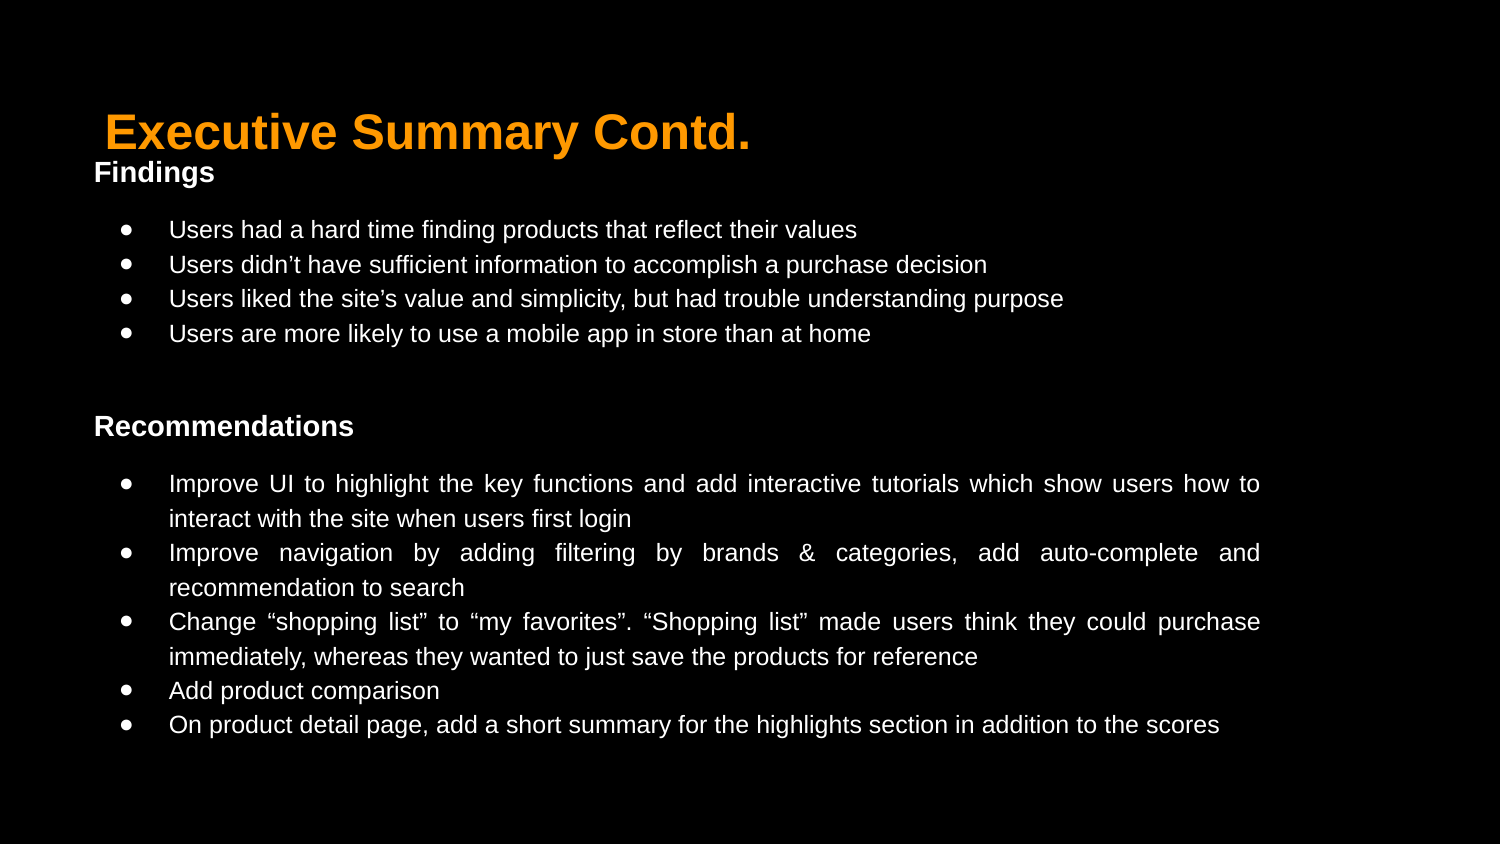

Executive Summary Contd.
Findings
Users had a hard time finding products that reflect their values
Users didn’t have sufficient information to accomplish a purchase decision
Users liked the site’s value and simplicity, but had trouble understanding purpose
Users are more likely to use a mobile app in store than at home

Recommendations
Improve UI to highlight the key functions and add interactive tutorials which show users how to interact with the site when users first login
Improve navigation by adding filtering by brands & categories, add auto-complete and recommendation to search
Change “shopping list” to “my favorites”. “Shopping list” made users think they could purchase immediately, whereas they wanted to just save the products for reference
Add product comparison
On product detail page, add a short summary for the highlights section in addition to the scores